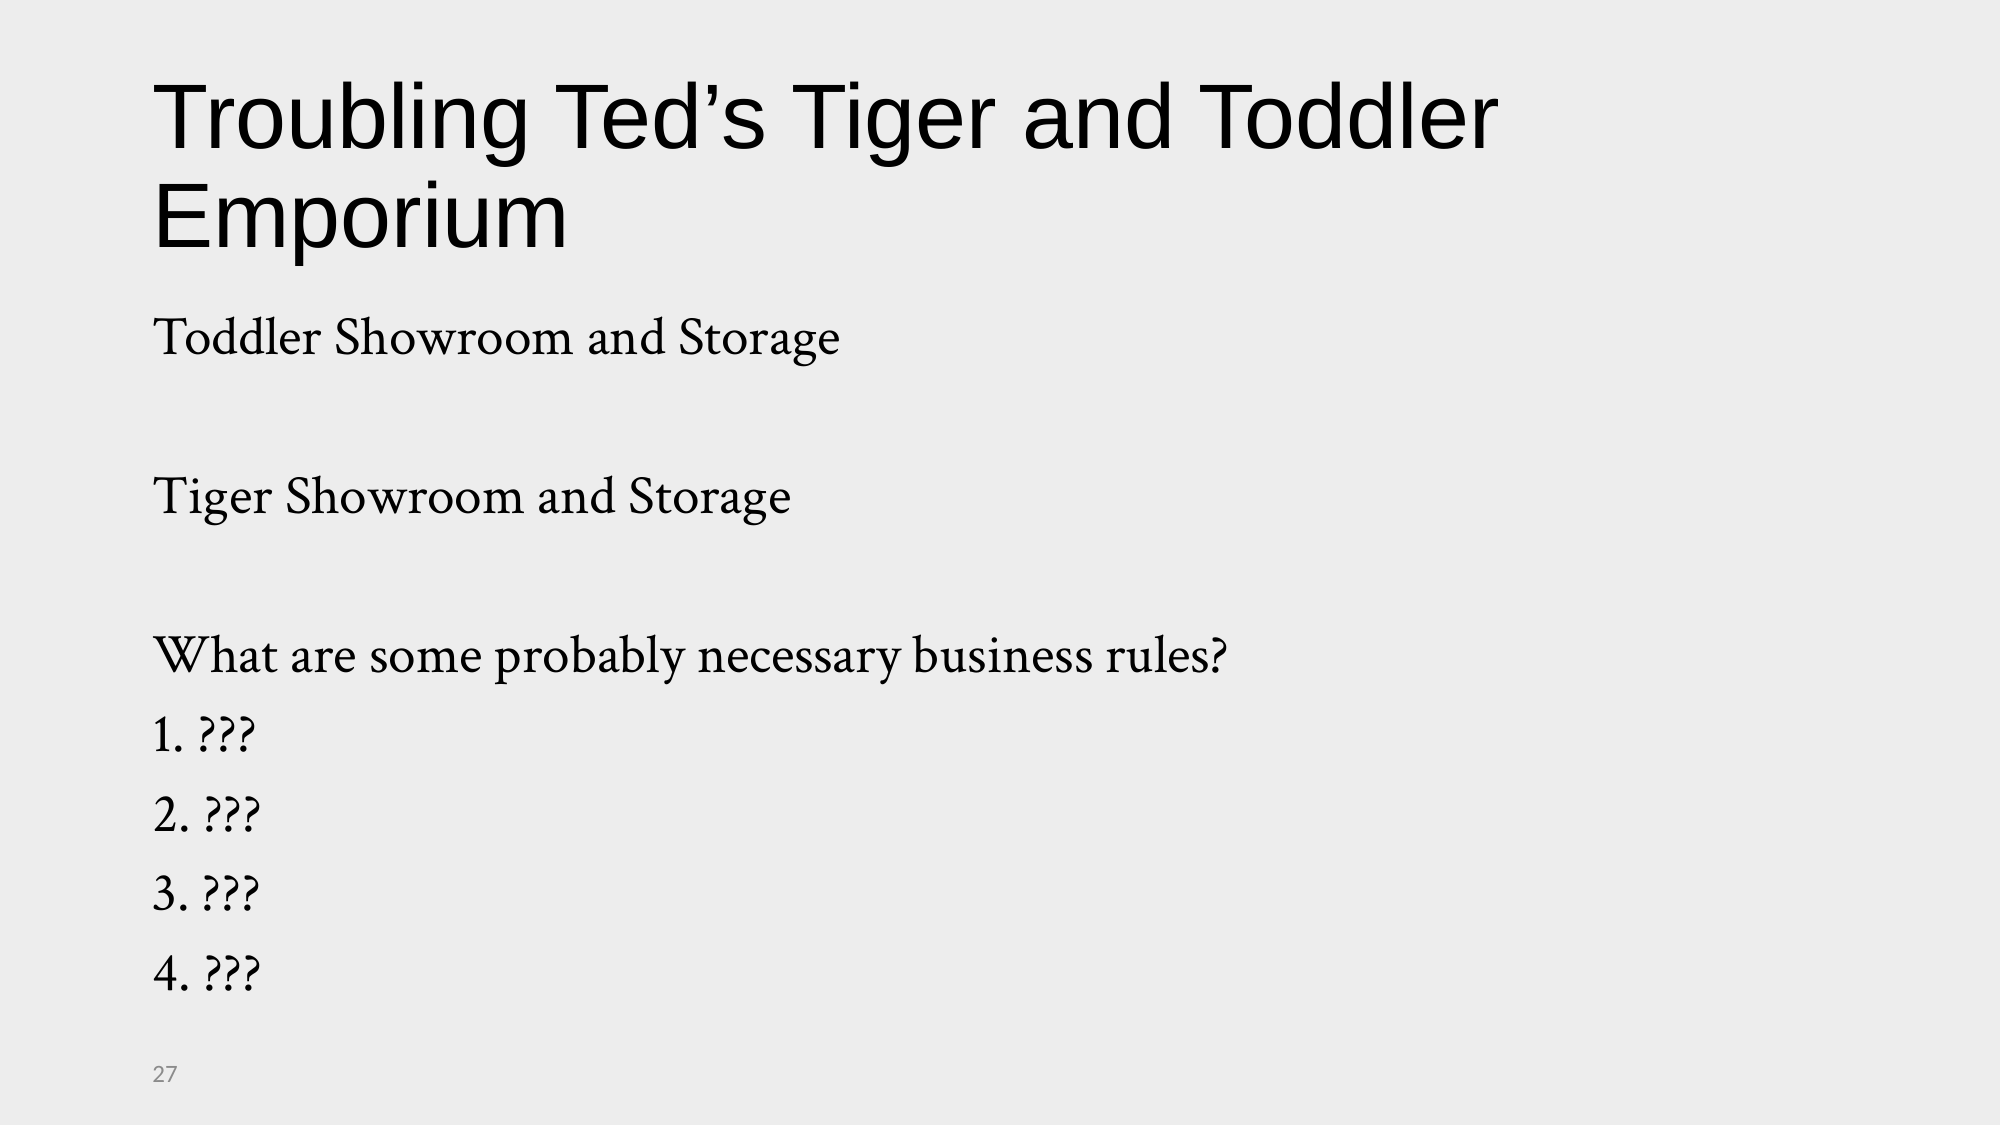

# Troubling Ted’s Tiger and Toddler Emporium
Toddler Showroom and Storage

Tiger Showroom and Storage

What are some probably necessary business rules?
1. ???
2. ???
3. ???
4. ???
27